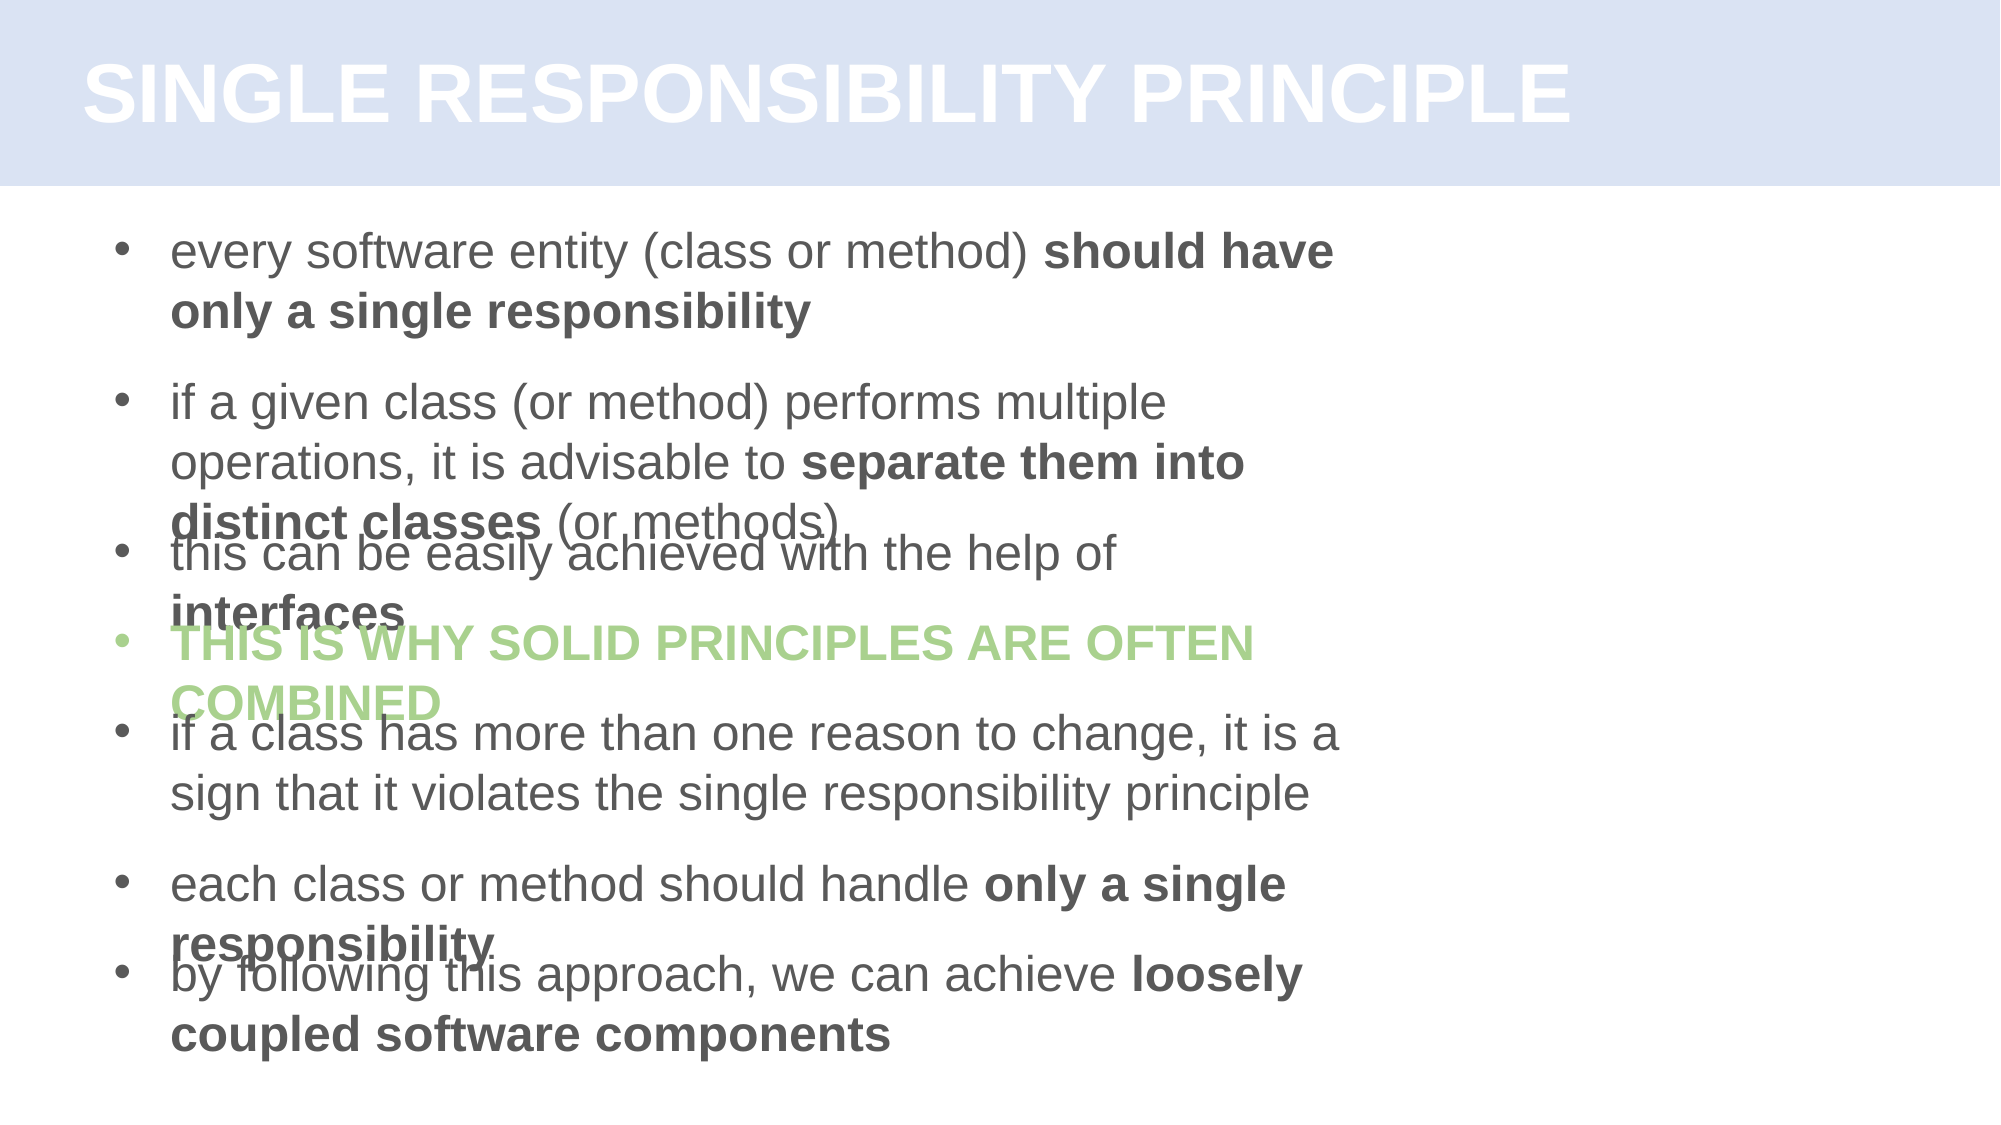

# SINGLE RESPONSIBILITY PRINCIPLE

every software entity (class or method) should have only a single responsibility
if a given class (or method) performs multiple operations, it is advisable to separate them into distinct classes (or methods)
this can be easily achieved with the help of interfaces
THIS IS WHY SOLID PRINCIPLES ARE OFTEN COMBINED
if a class has more than one reason to change, it is a sign that it violates the single responsibility principle
each class or method should handle only a single responsibility
by following this approach, we can achieve loosely coupled software components